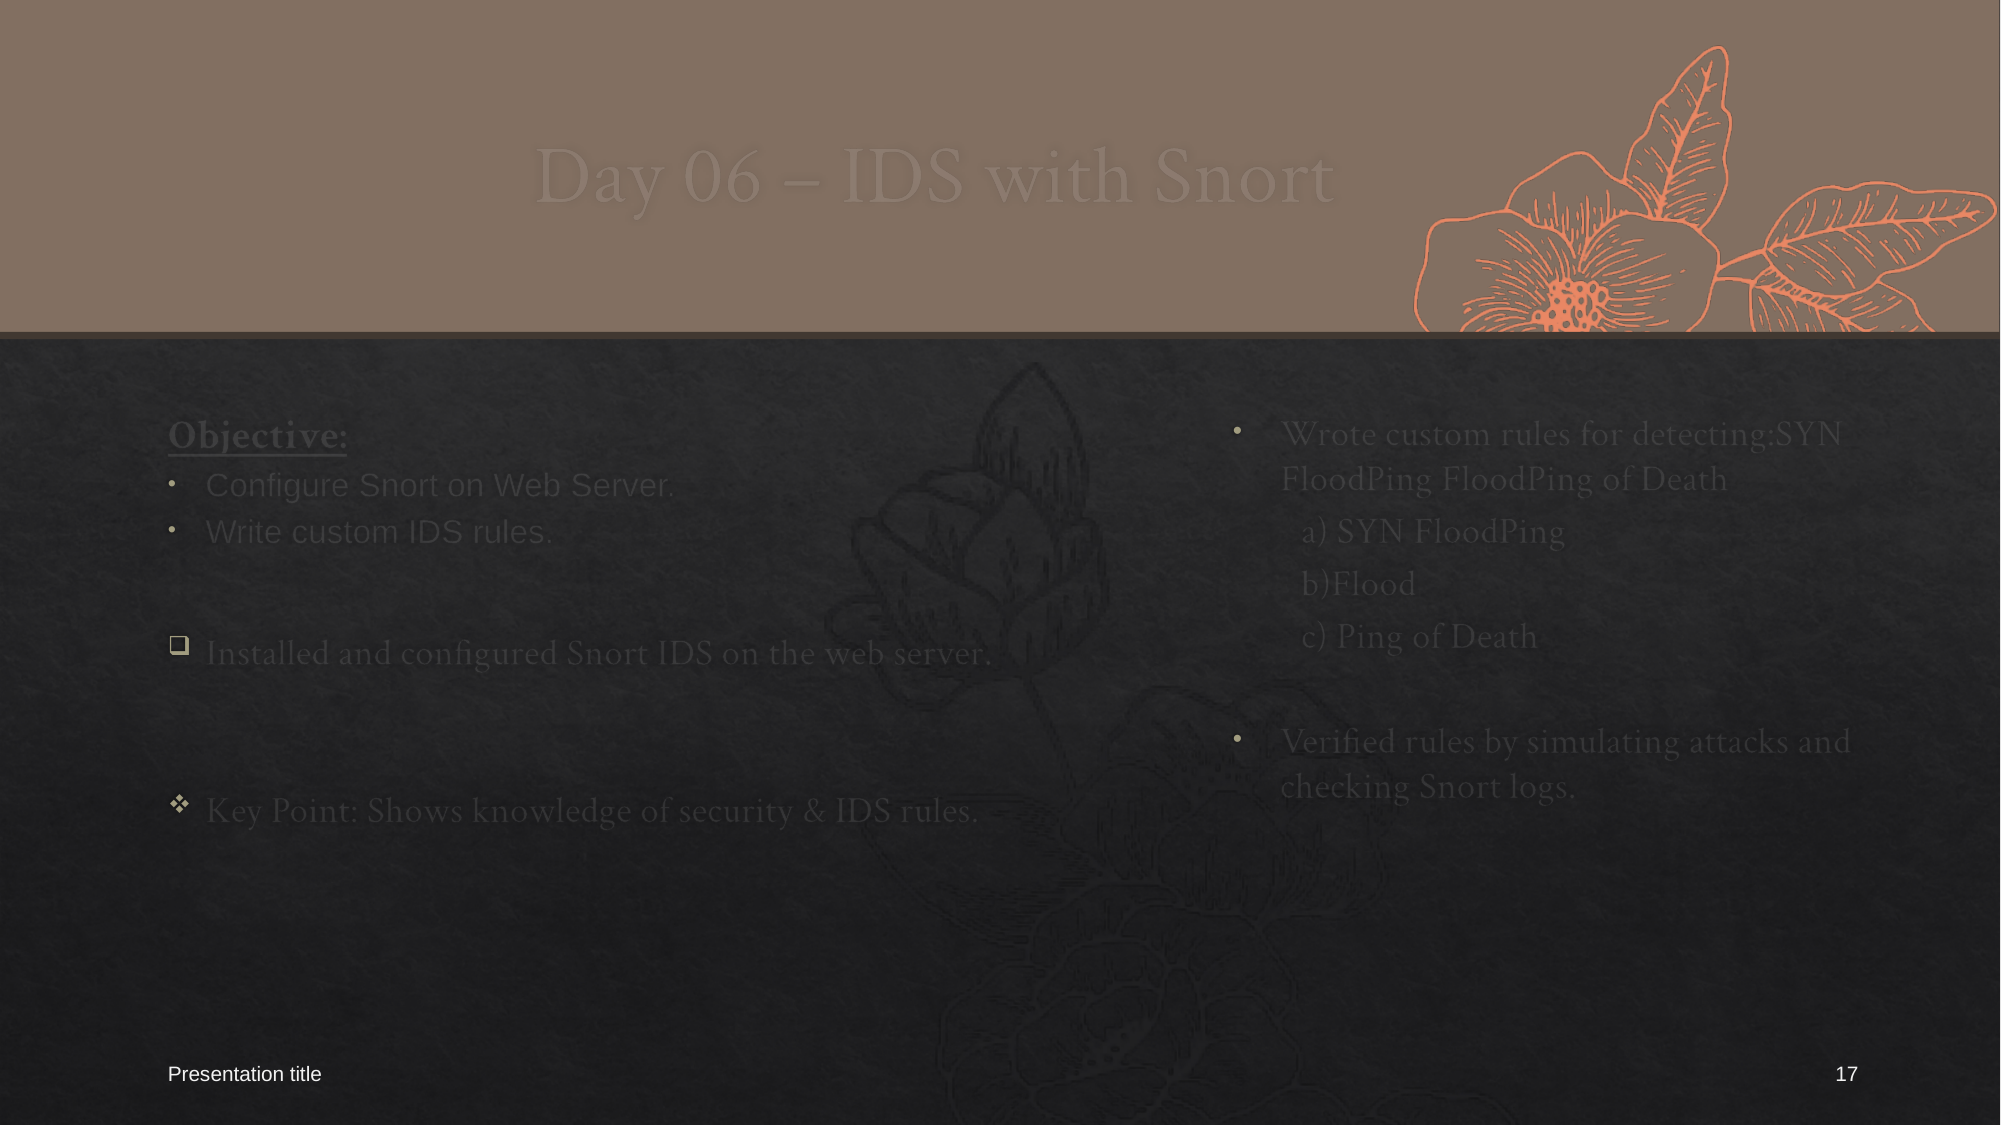

# Day 06 – IDS with Snort
Objective:
Configure Snort on Web Server.
Write custom IDS rules.

Installed and configured Snort IDS on the web server.

Key Point: Shows knowledge of security & IDS rules.
Wrote custom rules for detecting:SYN FloodPing FloodPing of Death
        a) SYN FloodPing
        b)Flood
        c) Ping of Death

Verified rules by simulating attacks and checking Snort logs.

Presentation title
17